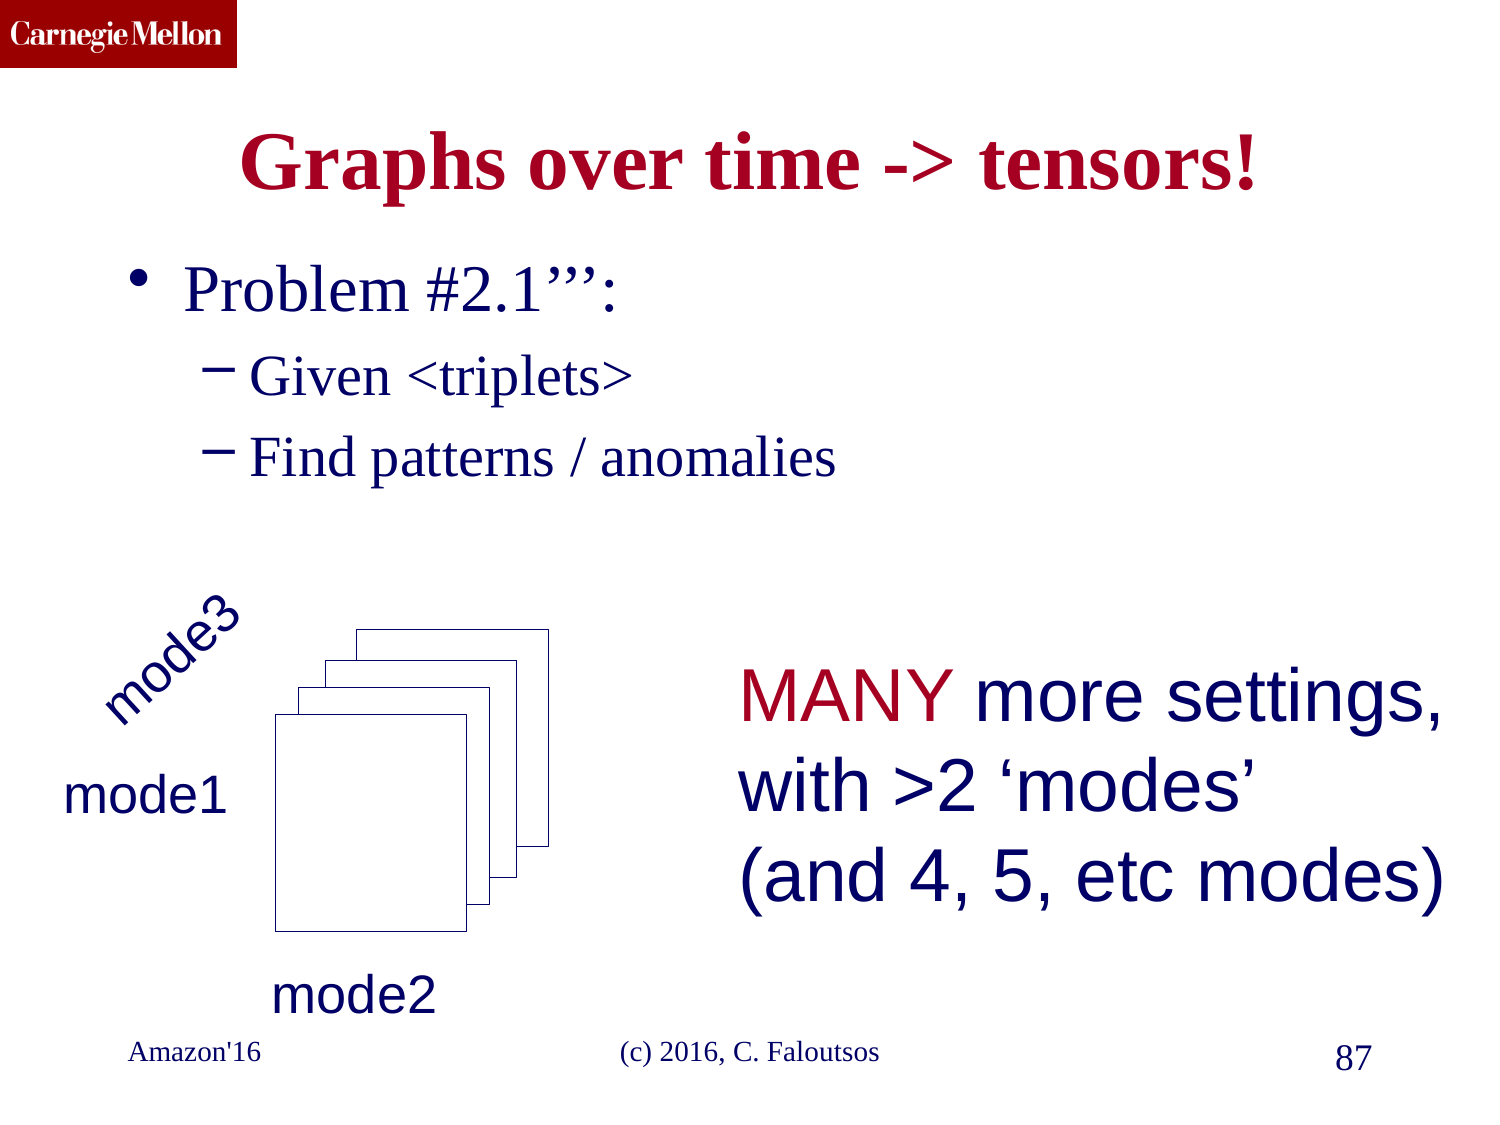

# Graphs over time -> tensors!
Problem #2.1’’’:
Given <triplets>
Find patterns / anomalies
mode3

MANY more settings,
with >2 ‘modes’
(and 4, 5, etc modes)

mode1
mode2
Amazon'16
(c) 2016, C. Faloutsos
87